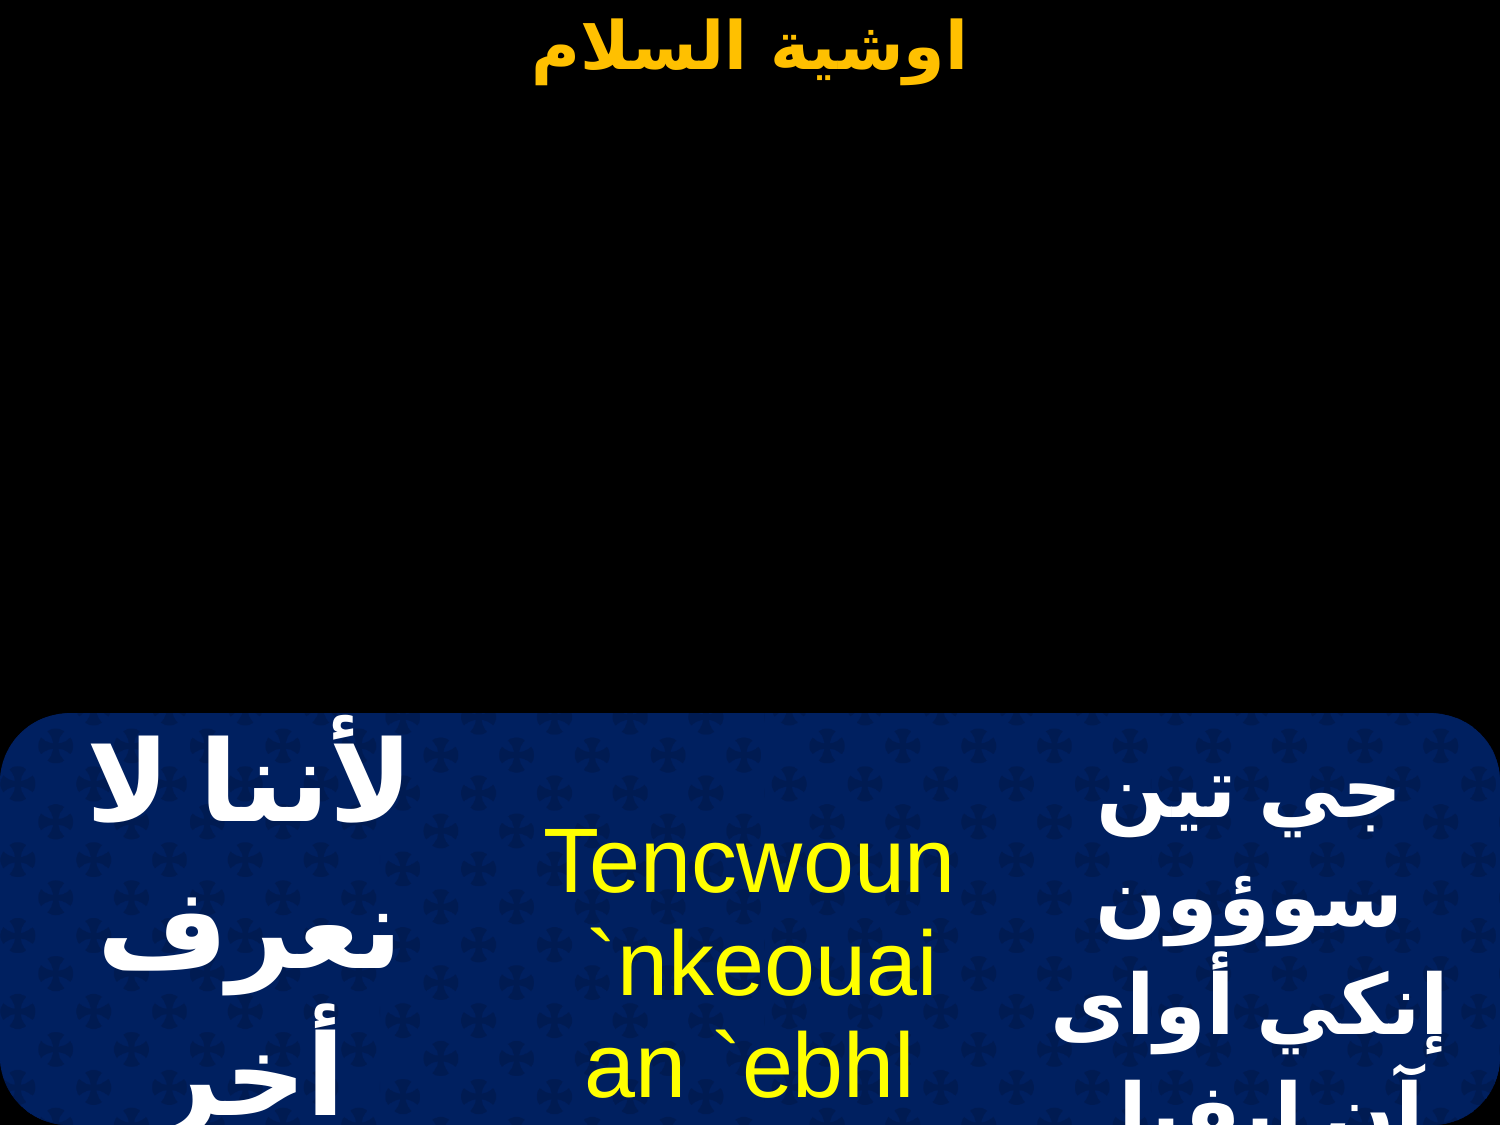

| لأننا لا نعرف أخر سواك | Tencwoun `nkeouai an `ebhl `erok | جي تين سوؤون إنكي أواى آن إيفيل إيروك |
| --- | --- | --- |